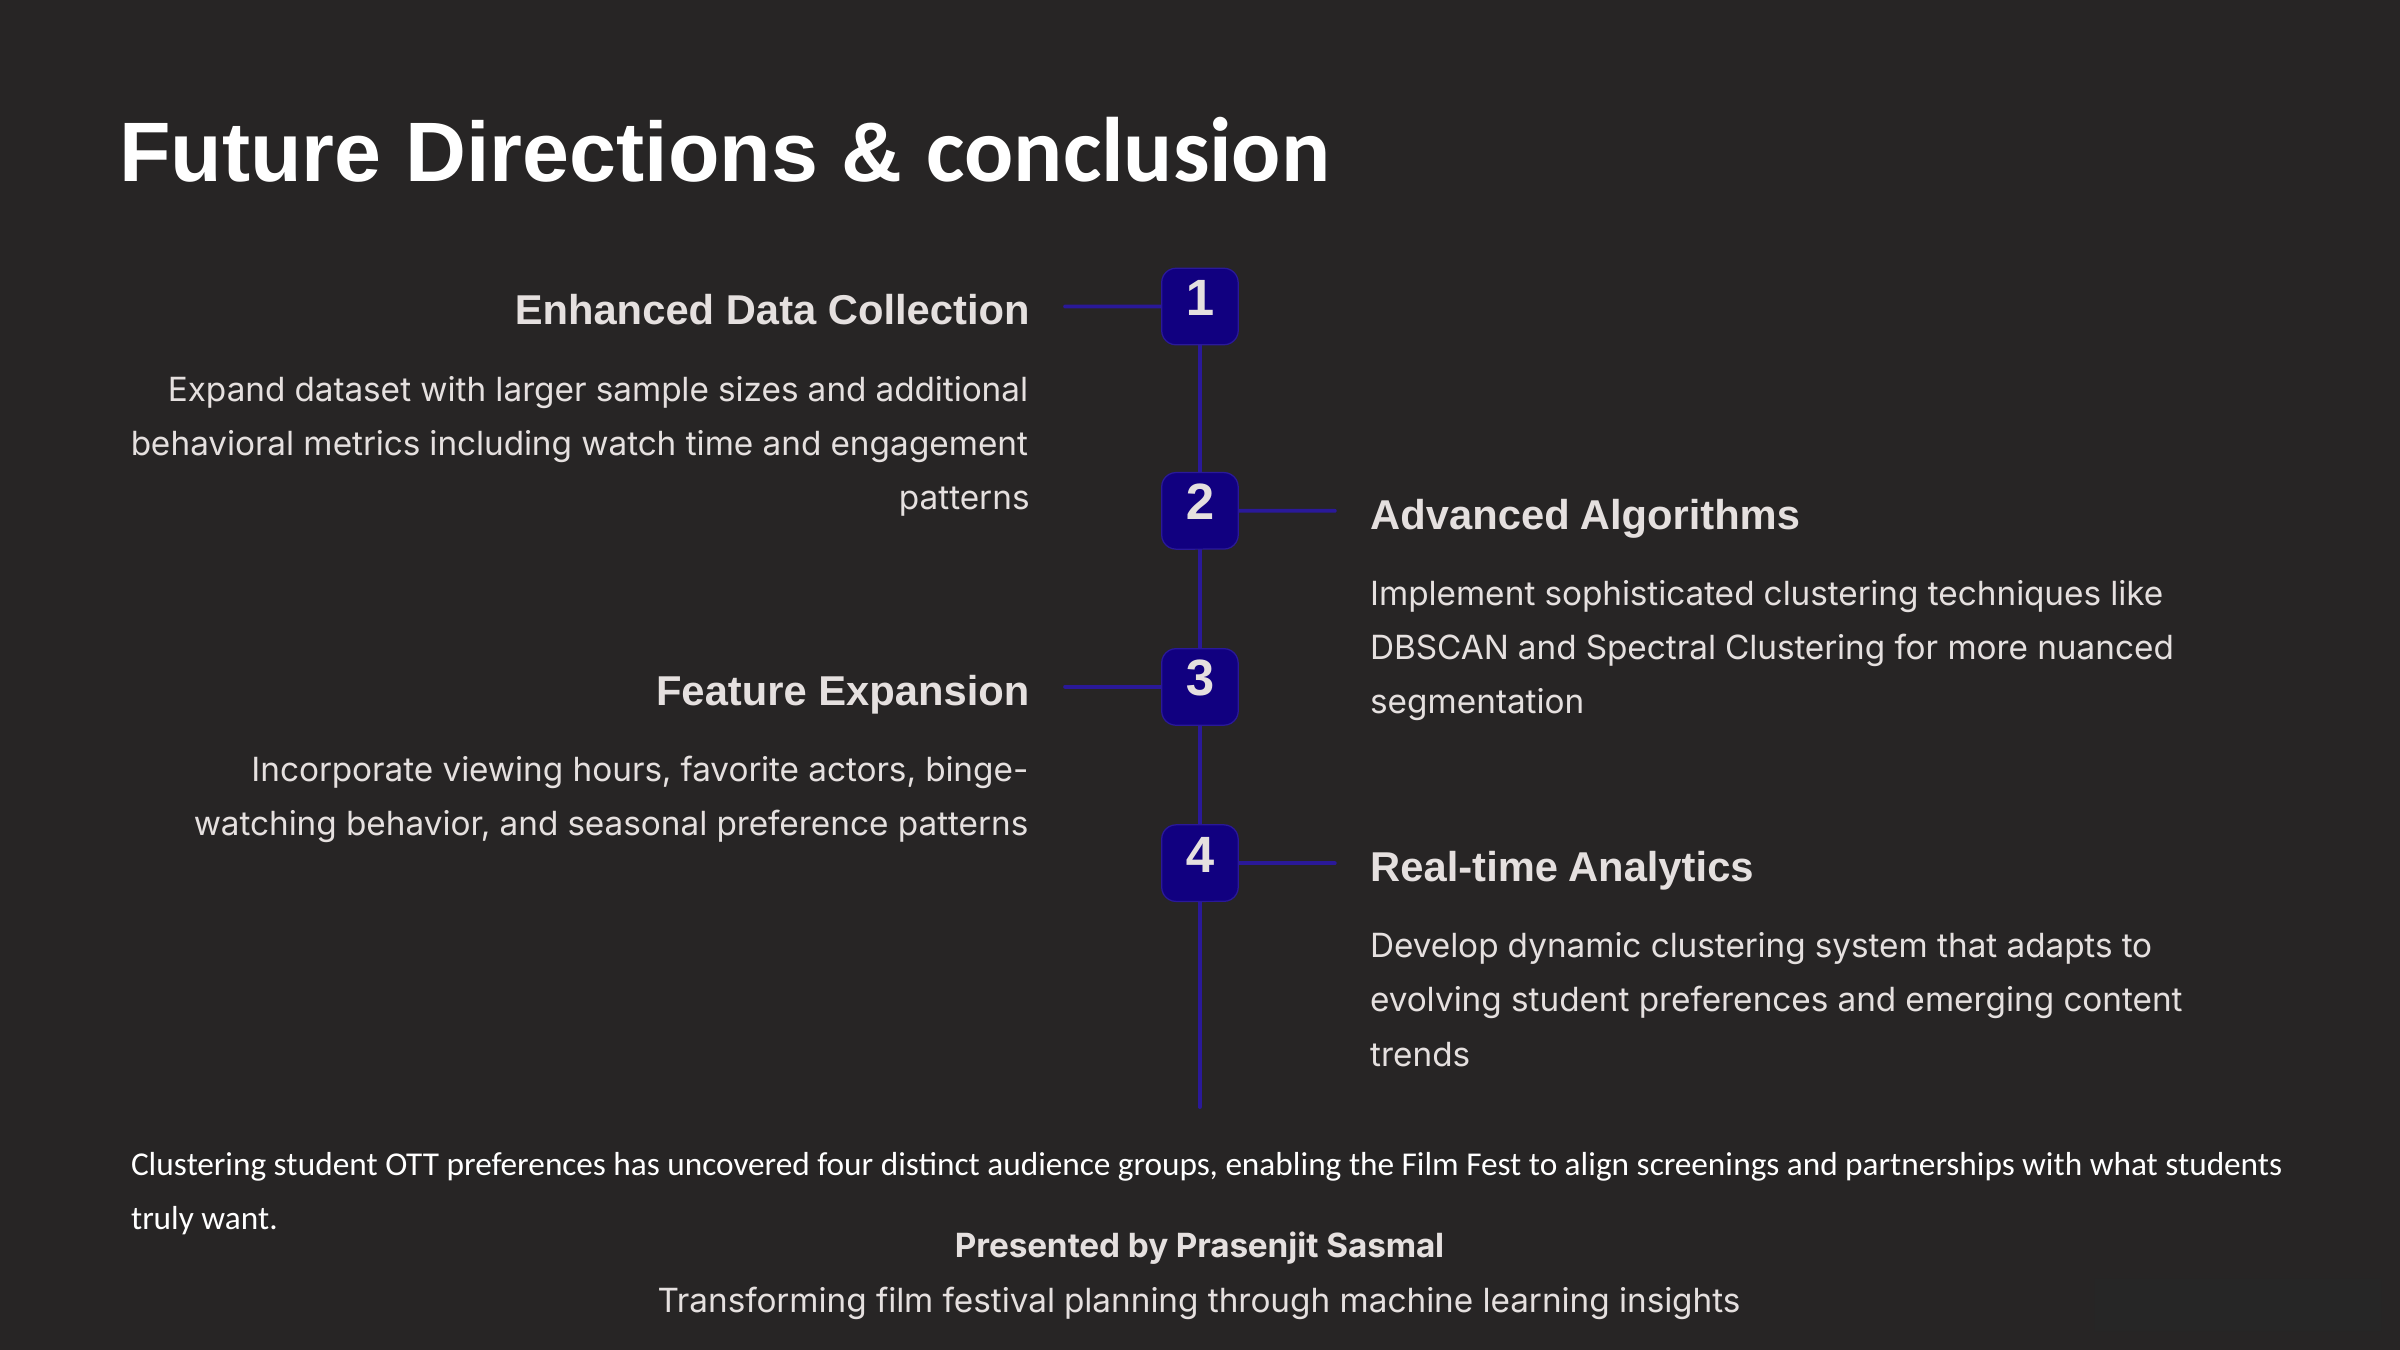

Future Directions & conclusion

1
Enhanced Data Collection

Expand dataset with larger sample sizes and additional behavioral metrics including watch time and engagement patterns

2
Advanced Algorithms

Implement sophisticated clustering techniques like DBSCAN and Spectral Clustering for more nuanced segmentation

3
Feature Expansion

Incorporate viewing hours, favorite actors, binge-watching behavior, and seasonal preference patterns

4
Real-time Analytics

Develop dynamic clustering system that adapts to evolving student preferences and emerging content trends
Clustering student OTT preferences has uncovered four distinct audience groups, enabling the Film Fest to align screenings and partnerships with what students truly want.
Presented by Prasenjit Sasmal
Transforming film festival planning through machine learning insights